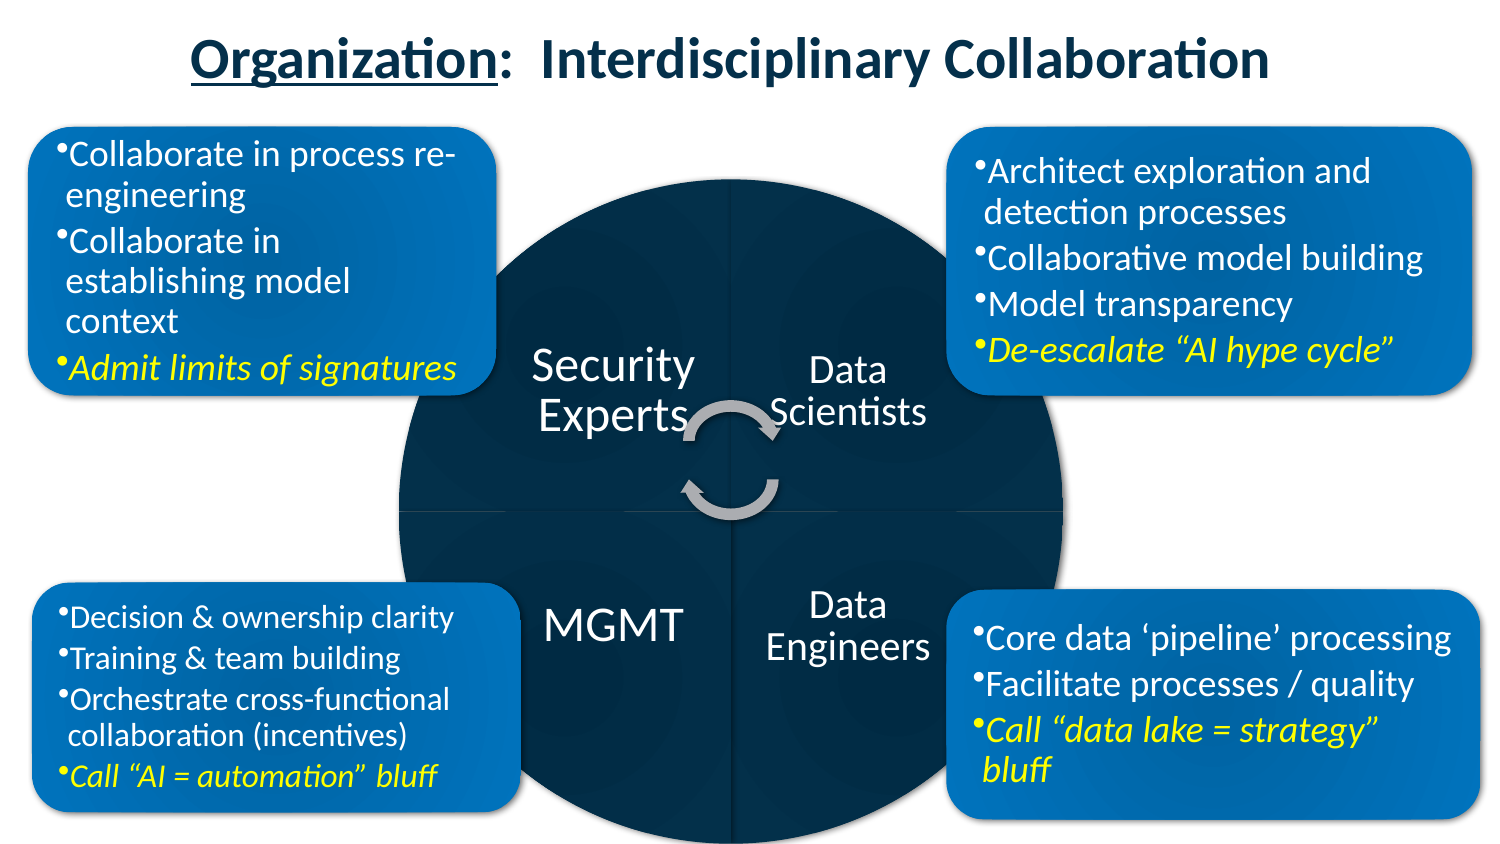

# Organization:  Interdisciplinary Collaboration
Security Experts
Data Scientists
Data Engineers
MGMT
Collaborate in process re-engineering
Collaborate in establishing model context
Admit limits of signatures
Architect exploration and detection processes
Collaborative model building
Model transparency
De-escalate “AI hype cycle”
Decision & ownership clarity
Training & team building
Orchestrate cross-functional collaboration (incentives)
Call “AI = automation” bluff
Core data ‘pipeline’ processing
Facilitate processes / quality
Call “data lake = strategy” bluff